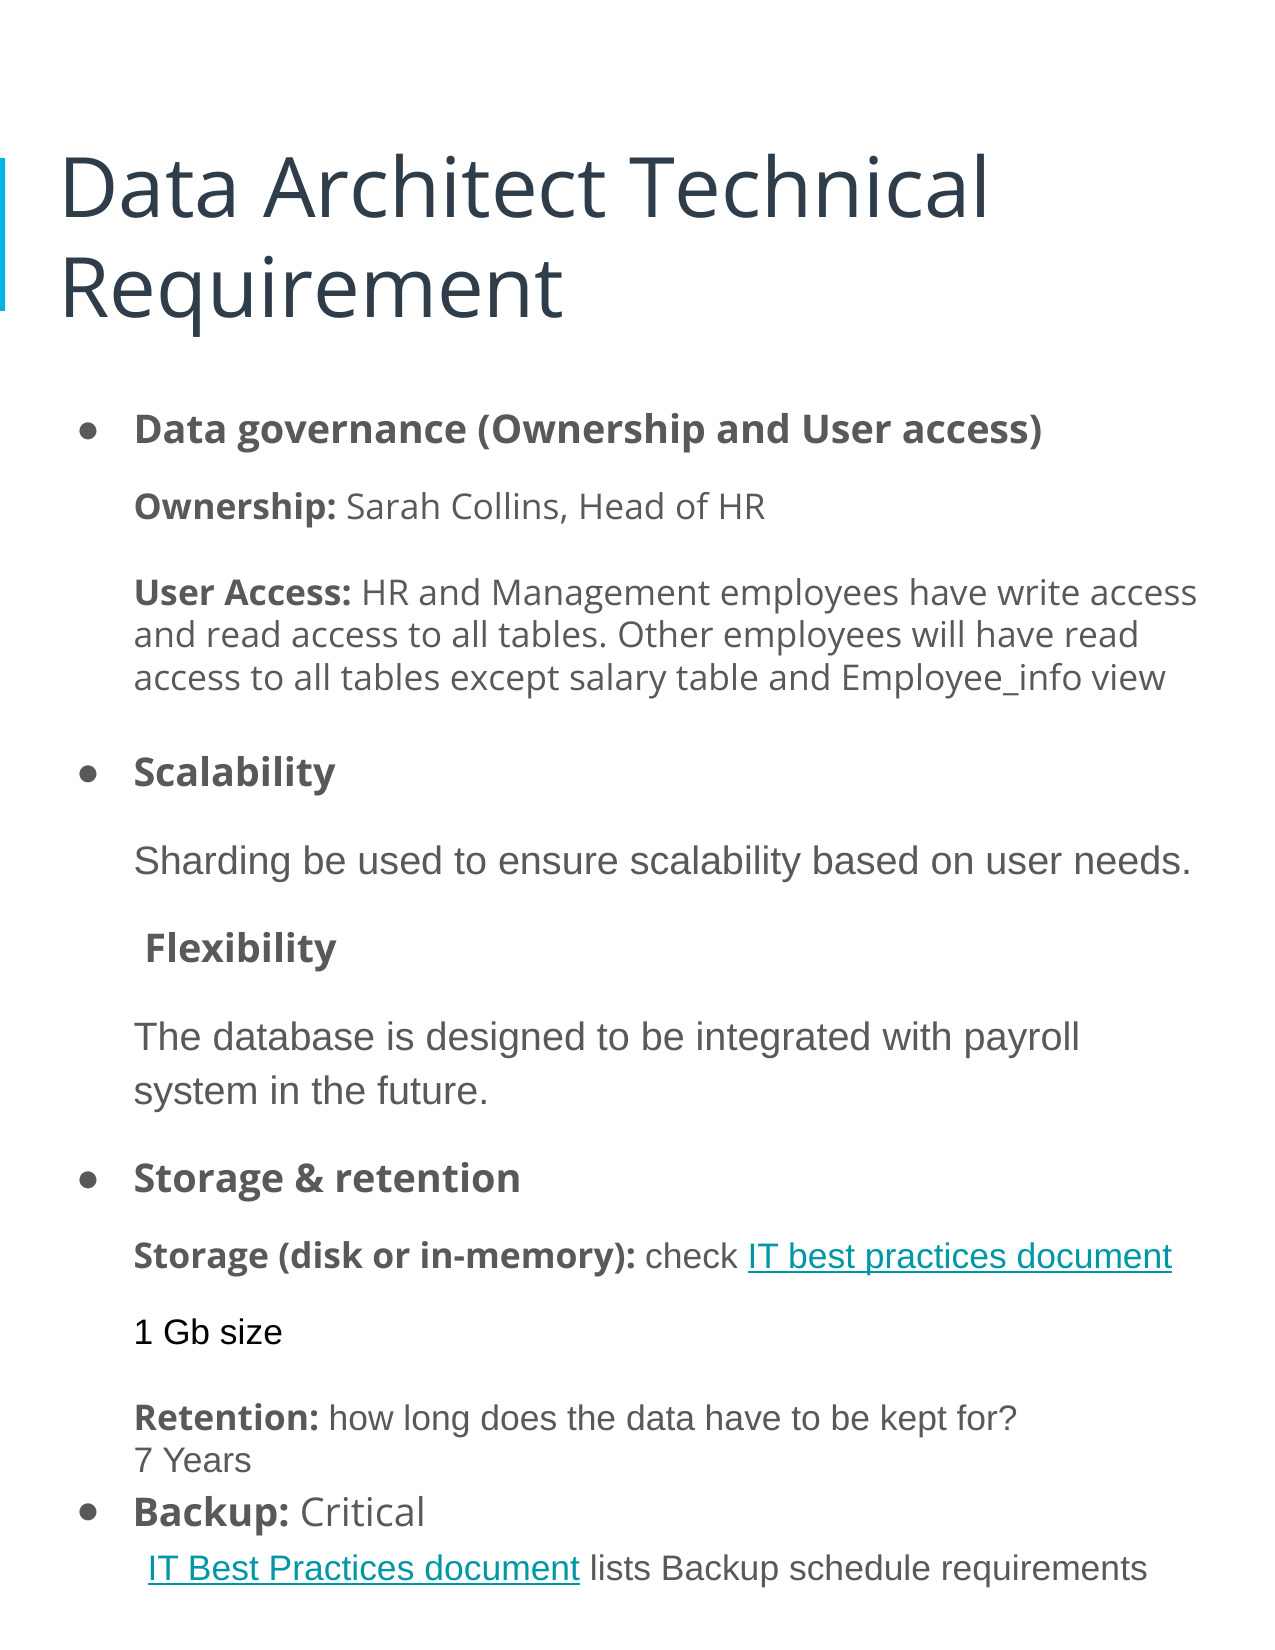

# Data Architect Technical Requirement
Data governance (Ownership and User access)
Ownership: Sarah Collins, Head of HR

User Access: HR and Management employees have write access and read access to all tables. Other employees will have read access to all tables except salary table and Employee_info view

Scalability
Sharding be used to ensure scalability based on user needs.
 Flexibility
The database is designed to be integrated with payroll system in the future.
Storage & retention
Storage (disk or in-memory): check IT best practices document
1 Gb size

Retention: how long does the data have to be kept for?
7 Years
Backup: Critical
       IT Best Practices document lists Backup schedule requirements